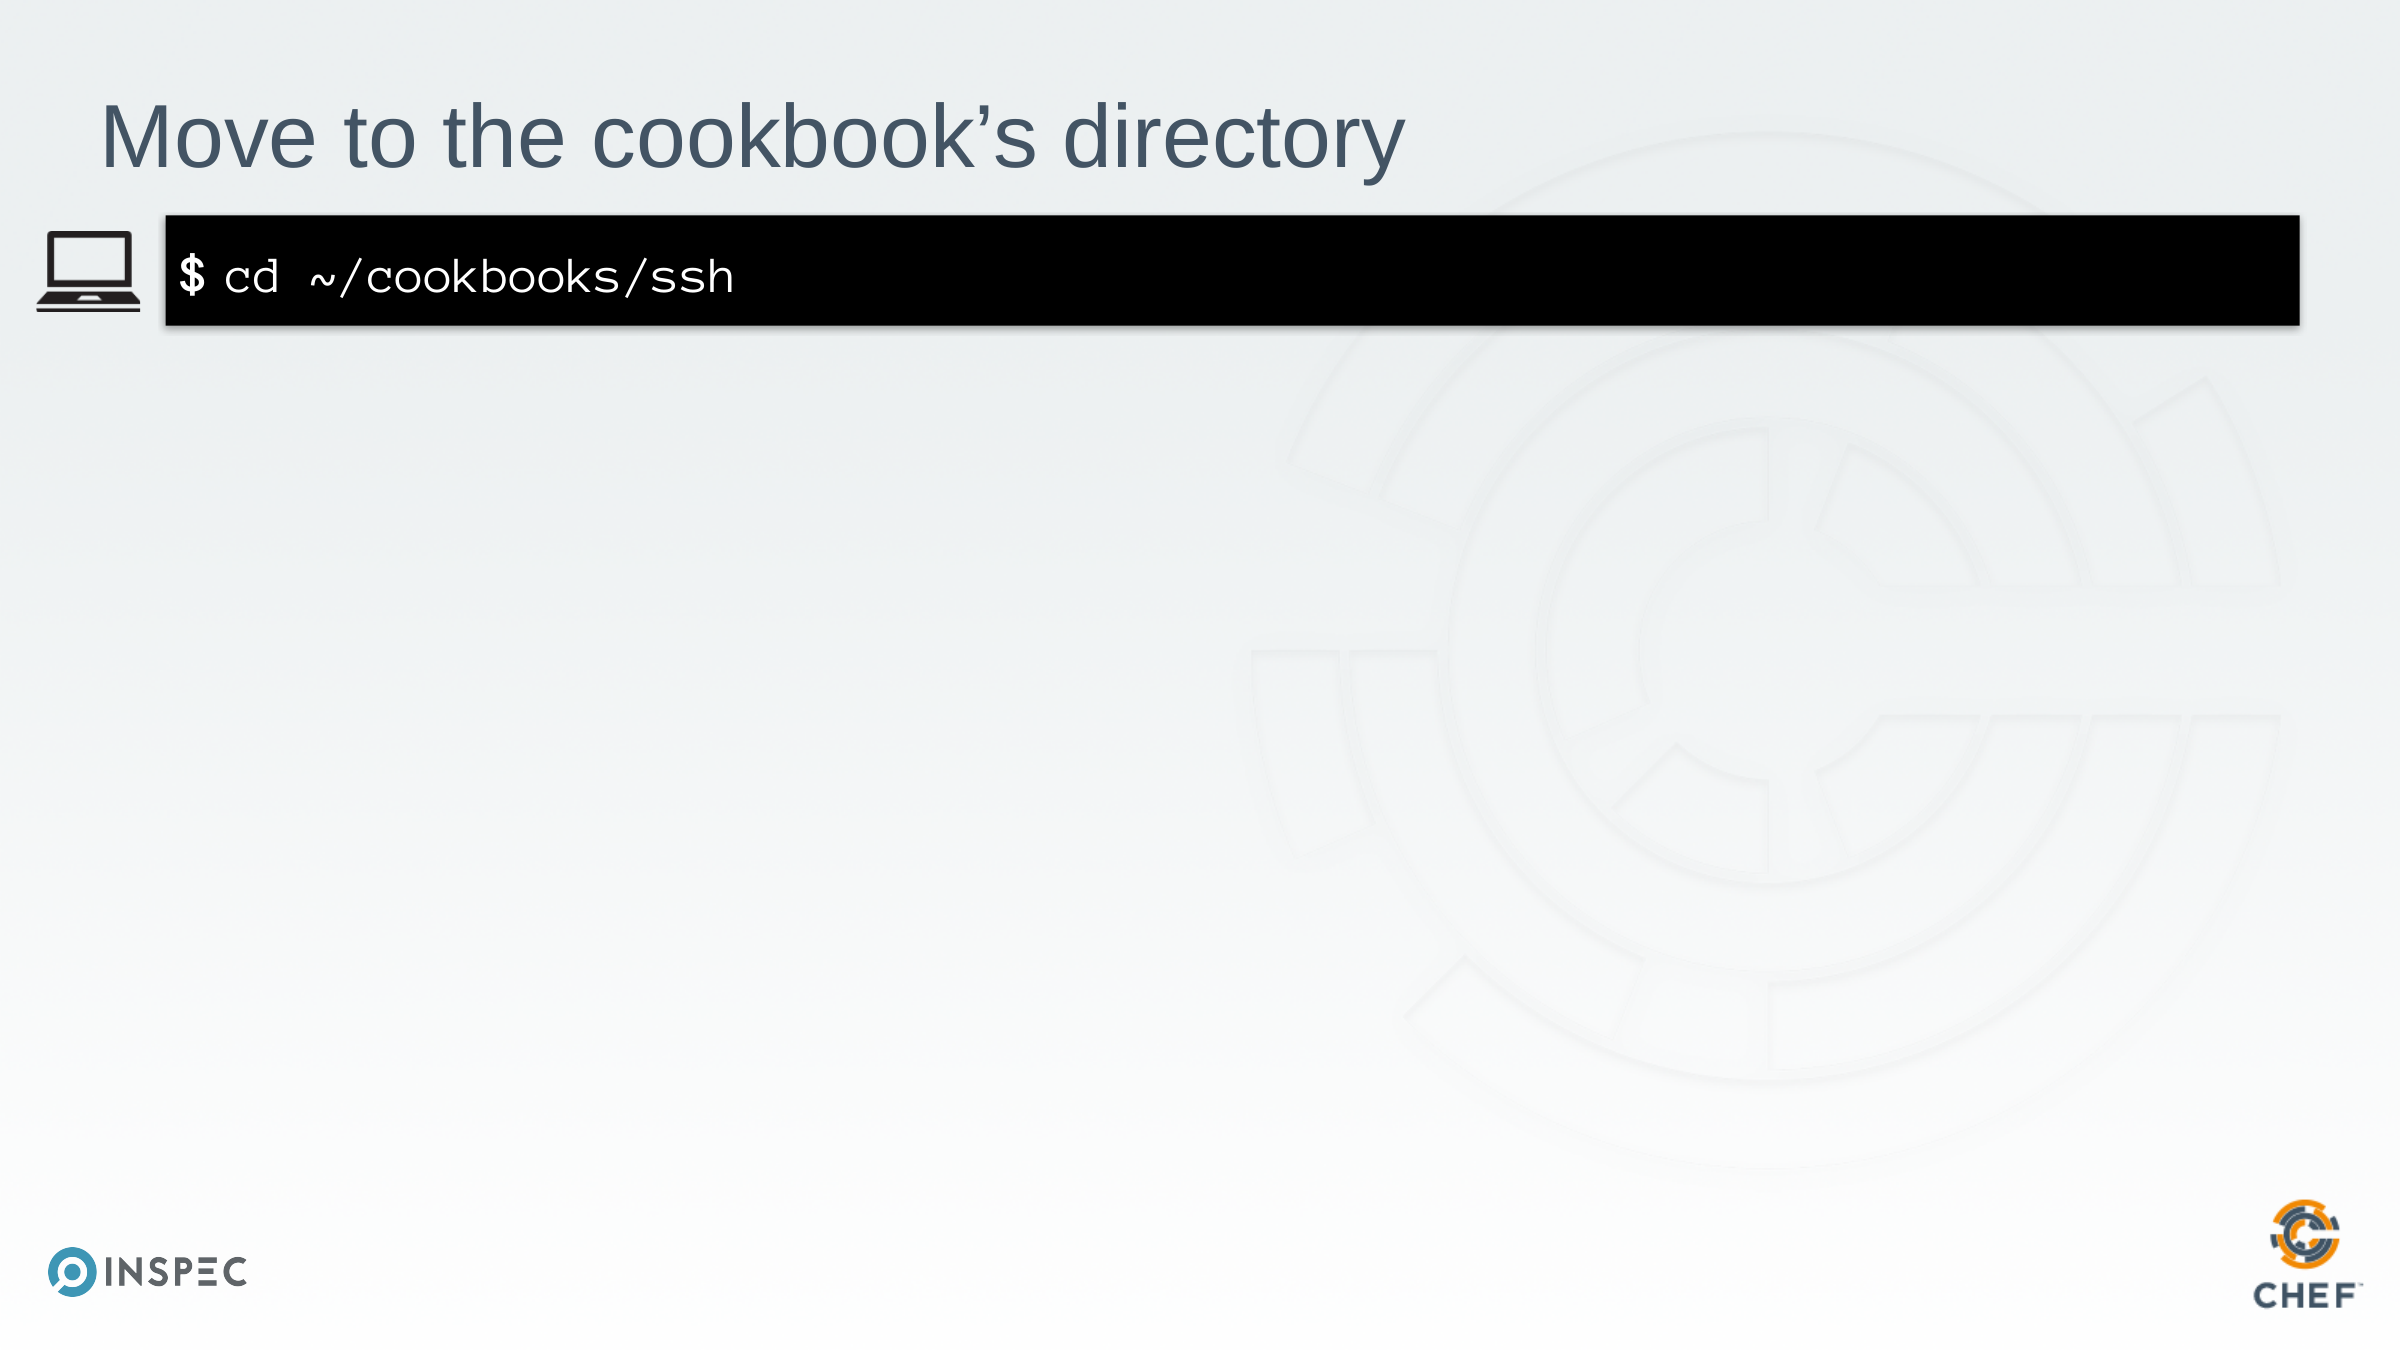

# Move to the cookbook’s directory
cd ~/cookbooks/ssh